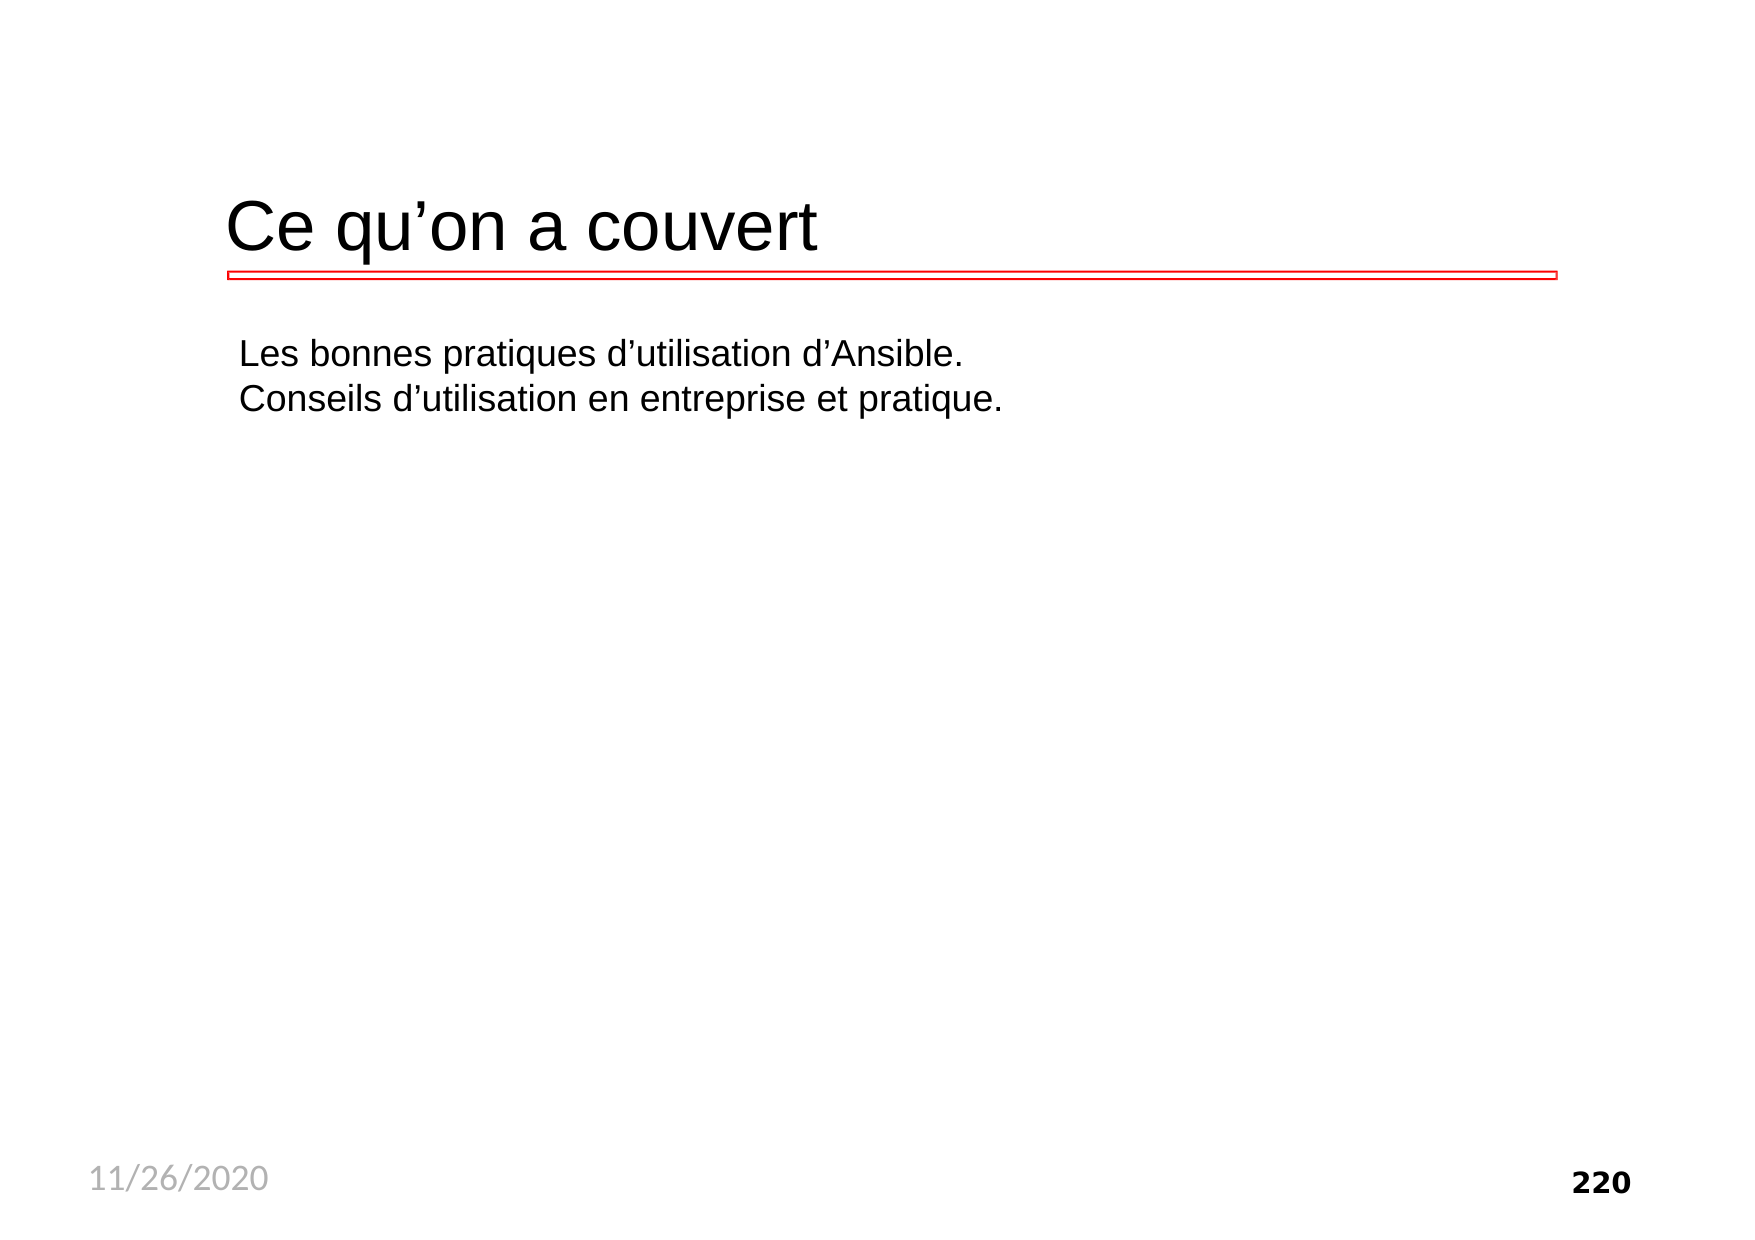

# Ce qu’on a couvert
Les bonnes pratiques d’utilisation d’Ansible.
Conseils d’utilisation en entreprise et pratique.
11/26/2020
220